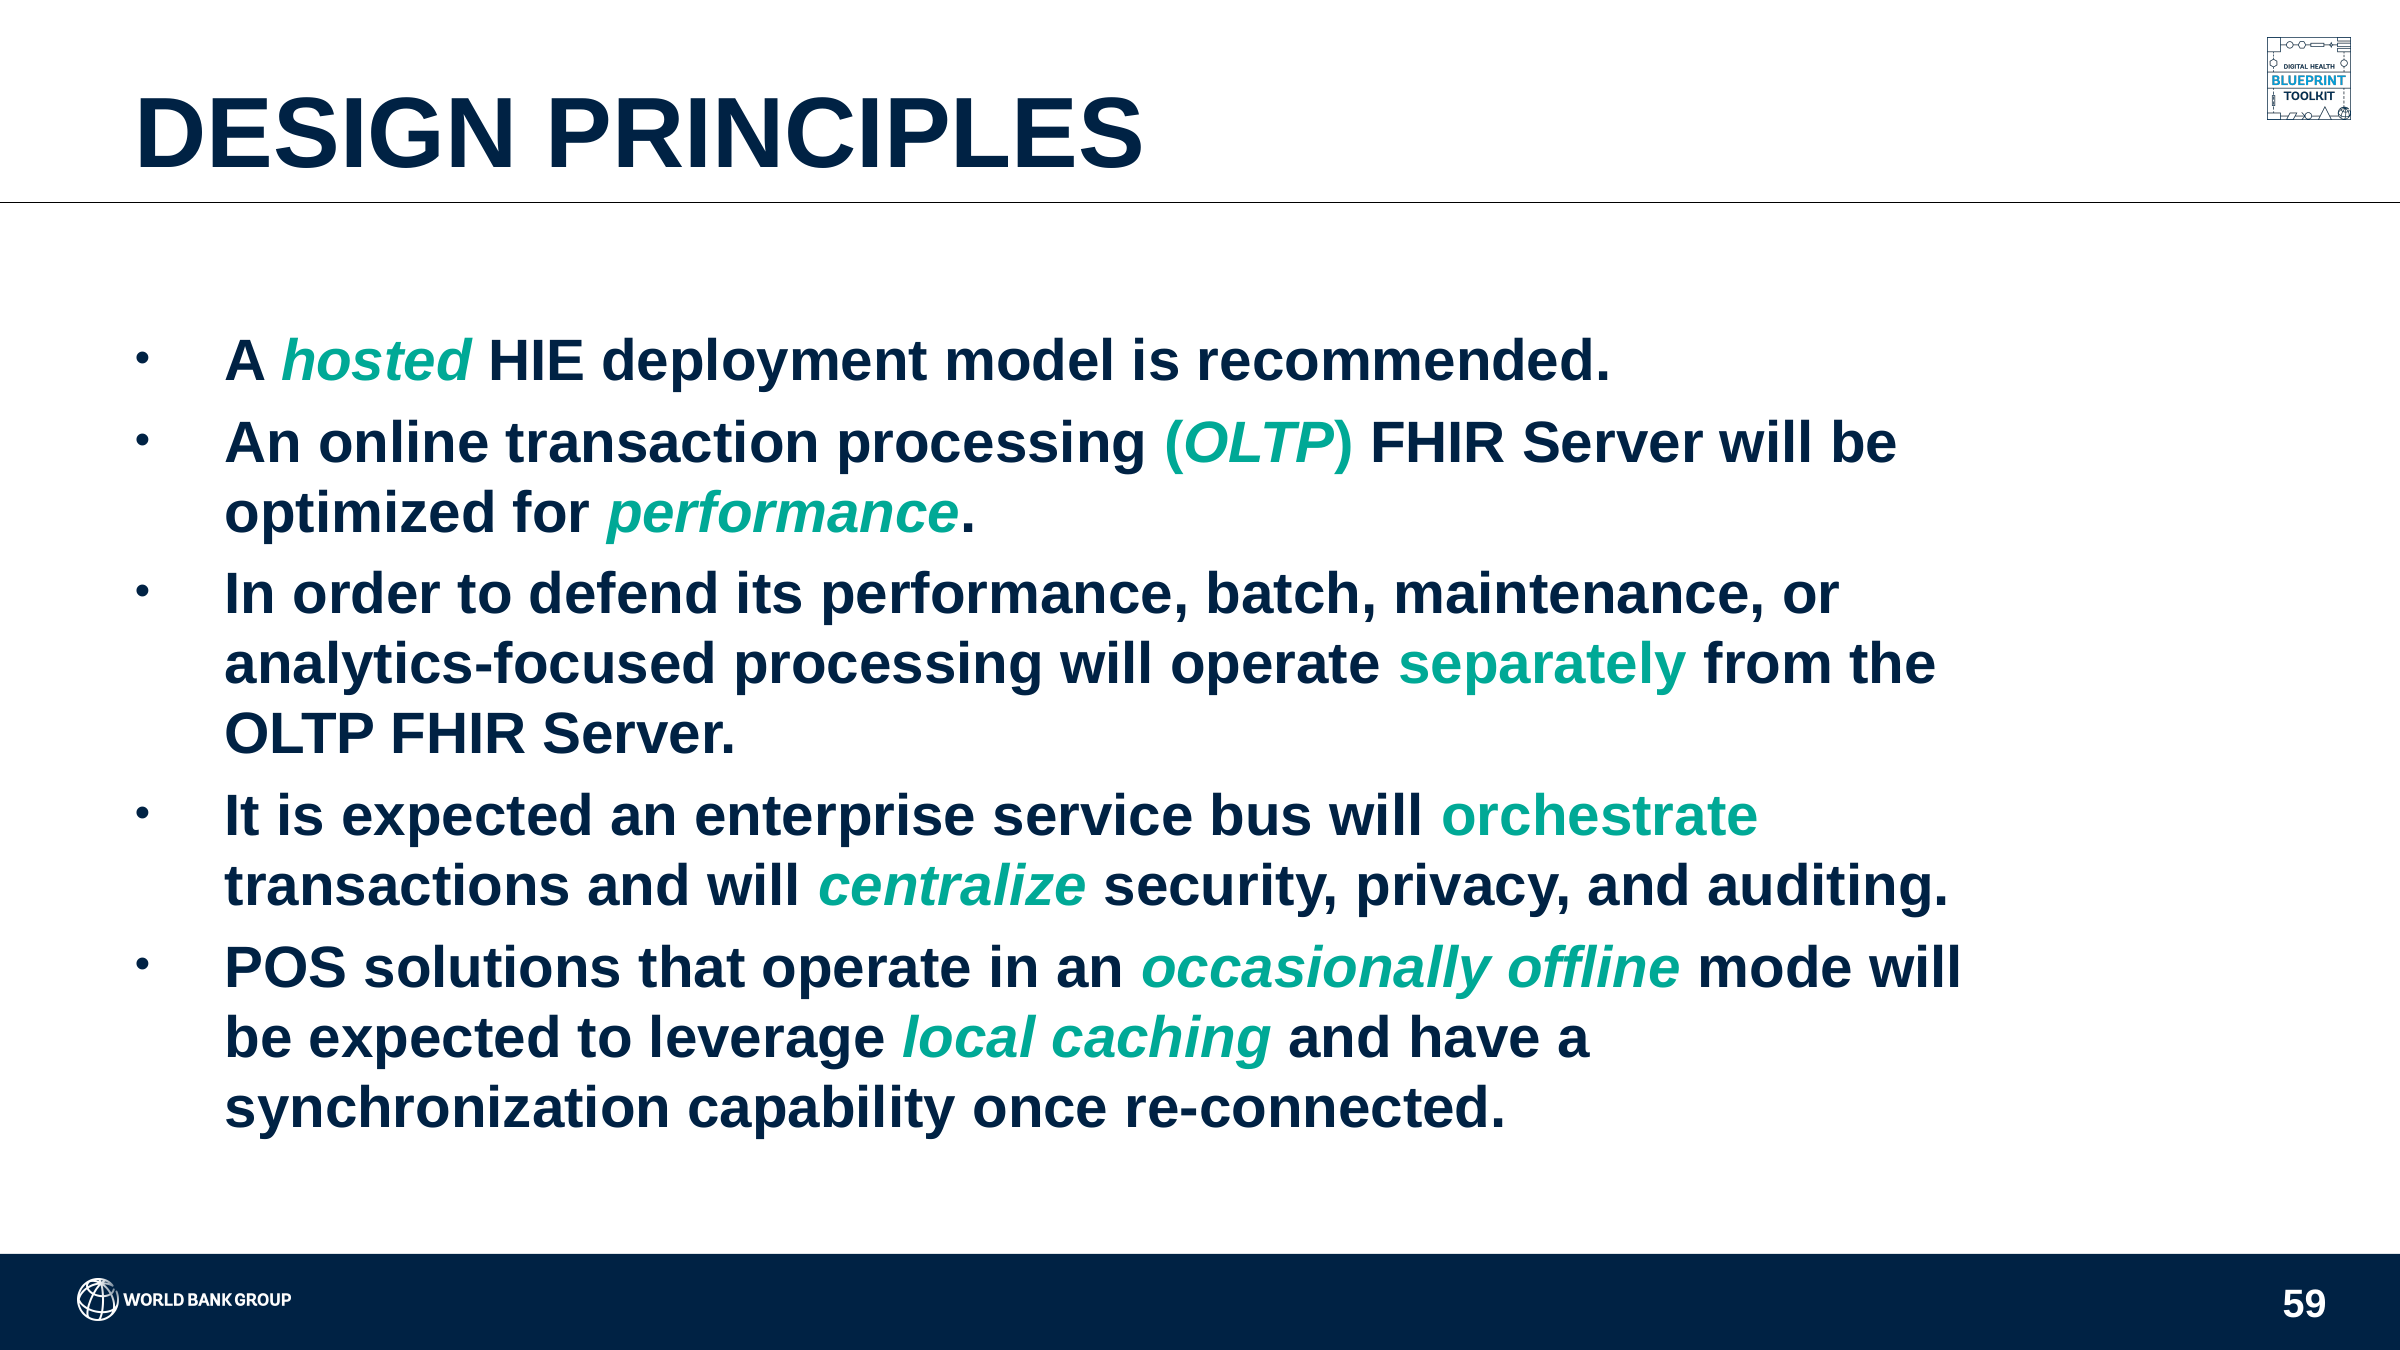

# DESIGN PRINCIPLES
A hosted HIE deployment model is recommended.
An online transaction processing (OLTP) FHIR Server will be optimized for performance.
In order to defend its performance, batch, maintenance, or analytics-focused processing will operate separately from the OLTP FHIR Server.
It is expected an enterprise service bus will orchestrate transactions and will centralize security, privacy, and auditing.
POS solutions that operate in an occasionally offline mode will be expected to leverage local caching and have a synchronization capability once re-connected.
59